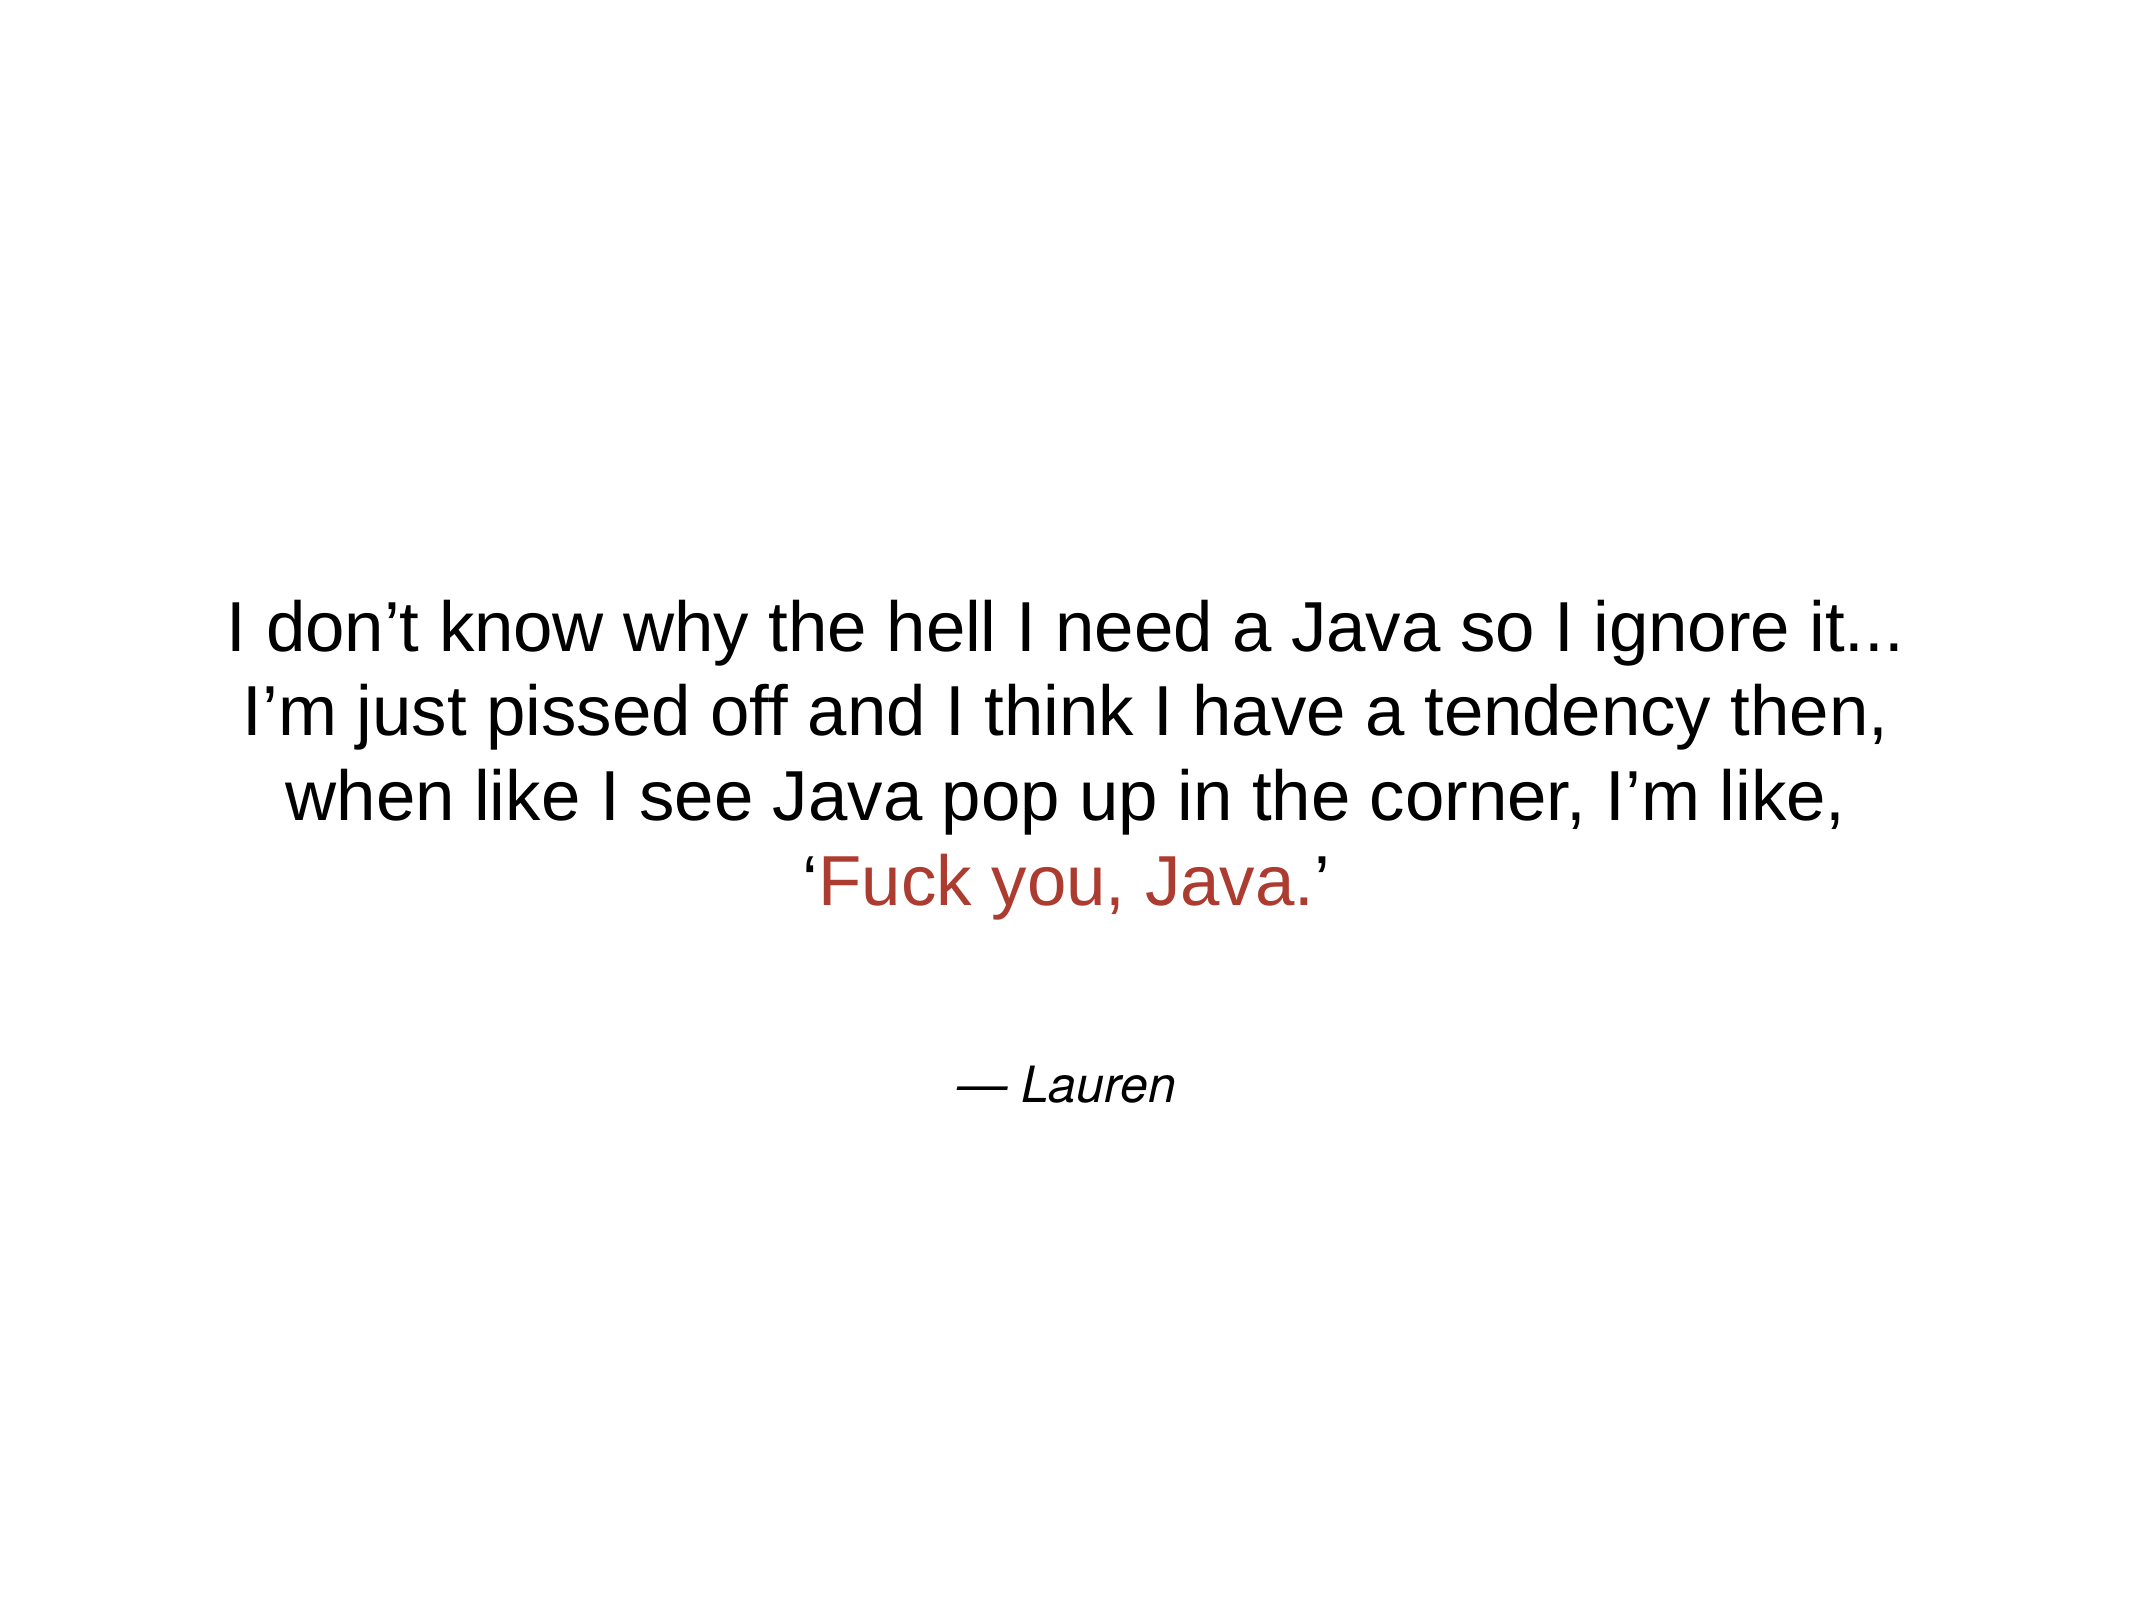

I don’t know why the hell I need a Java so I ignore it... I’m just pissed off and I think I have a tendency then, when like I see Java pop up in the corner, I’m like, ‘Fuck you, Java.’
— Lauren